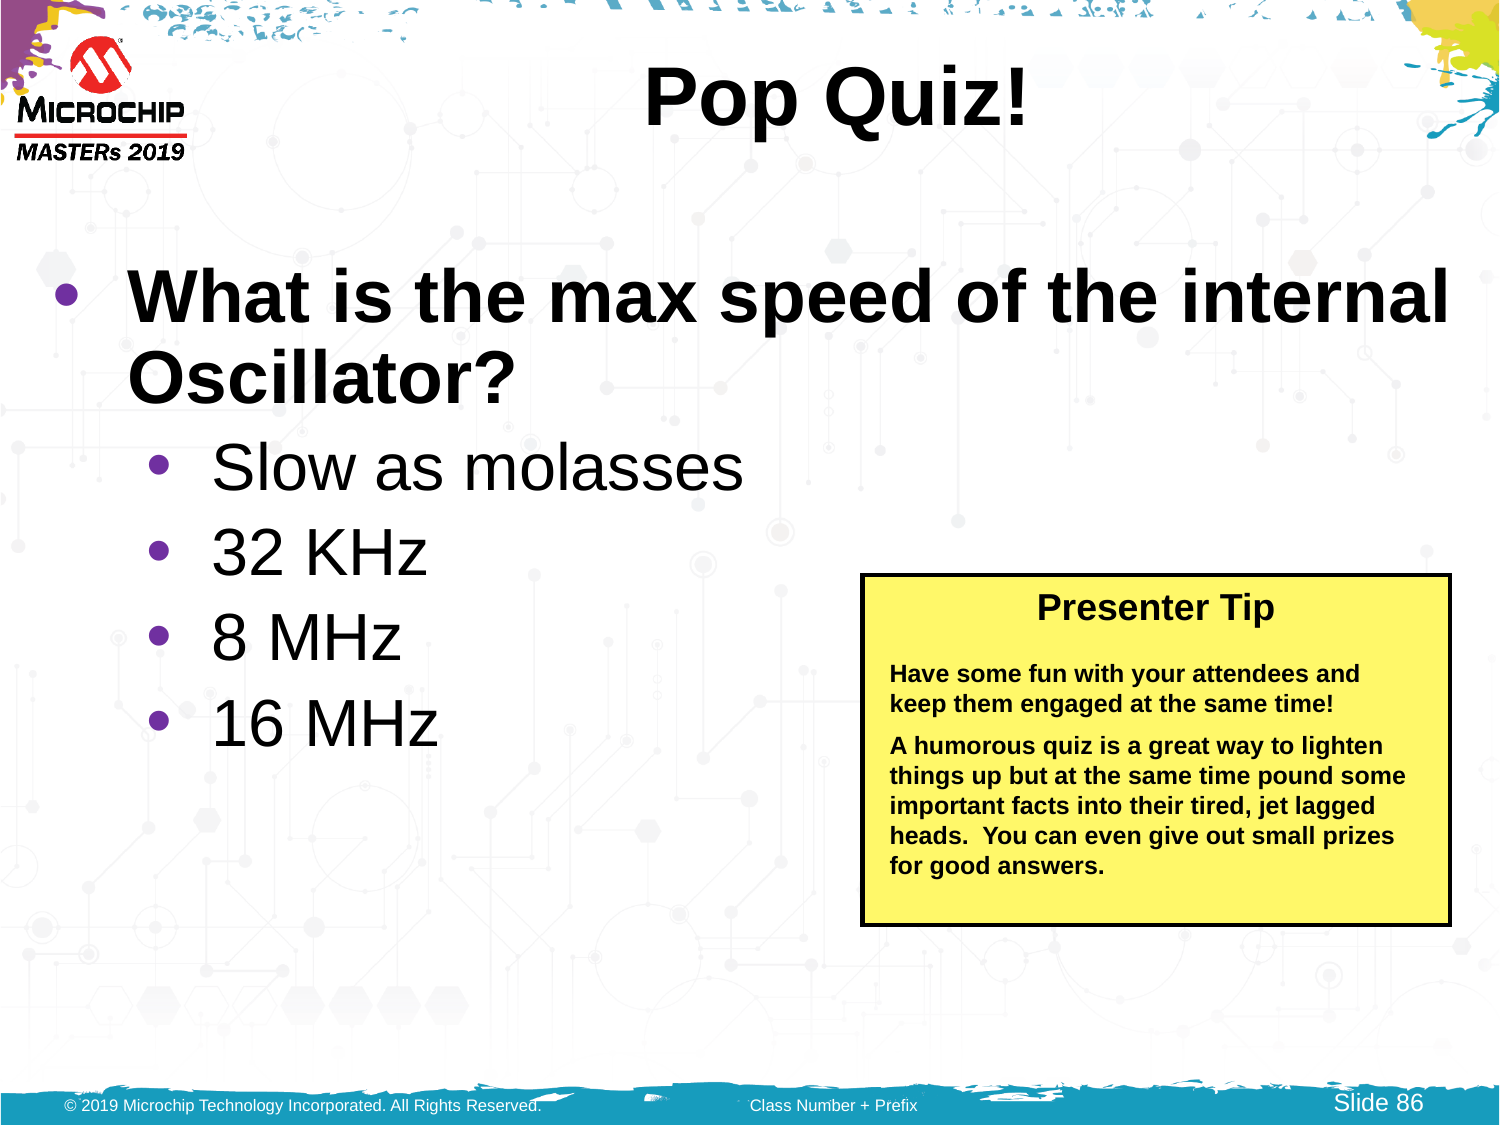

# Pop Quiz!
What is the max speed of the internal Oscillator?
Slow as molasses
32 KHz
8 MHz
16 MHz
Presenter Tip
Have some fun with your attendees and keep them engaged at the same time!
A humorous quiz is a great way to lighten things up but at the same time pound some important facts into their tired, jet lagged heads.  You can even give out small prizes for good answers.